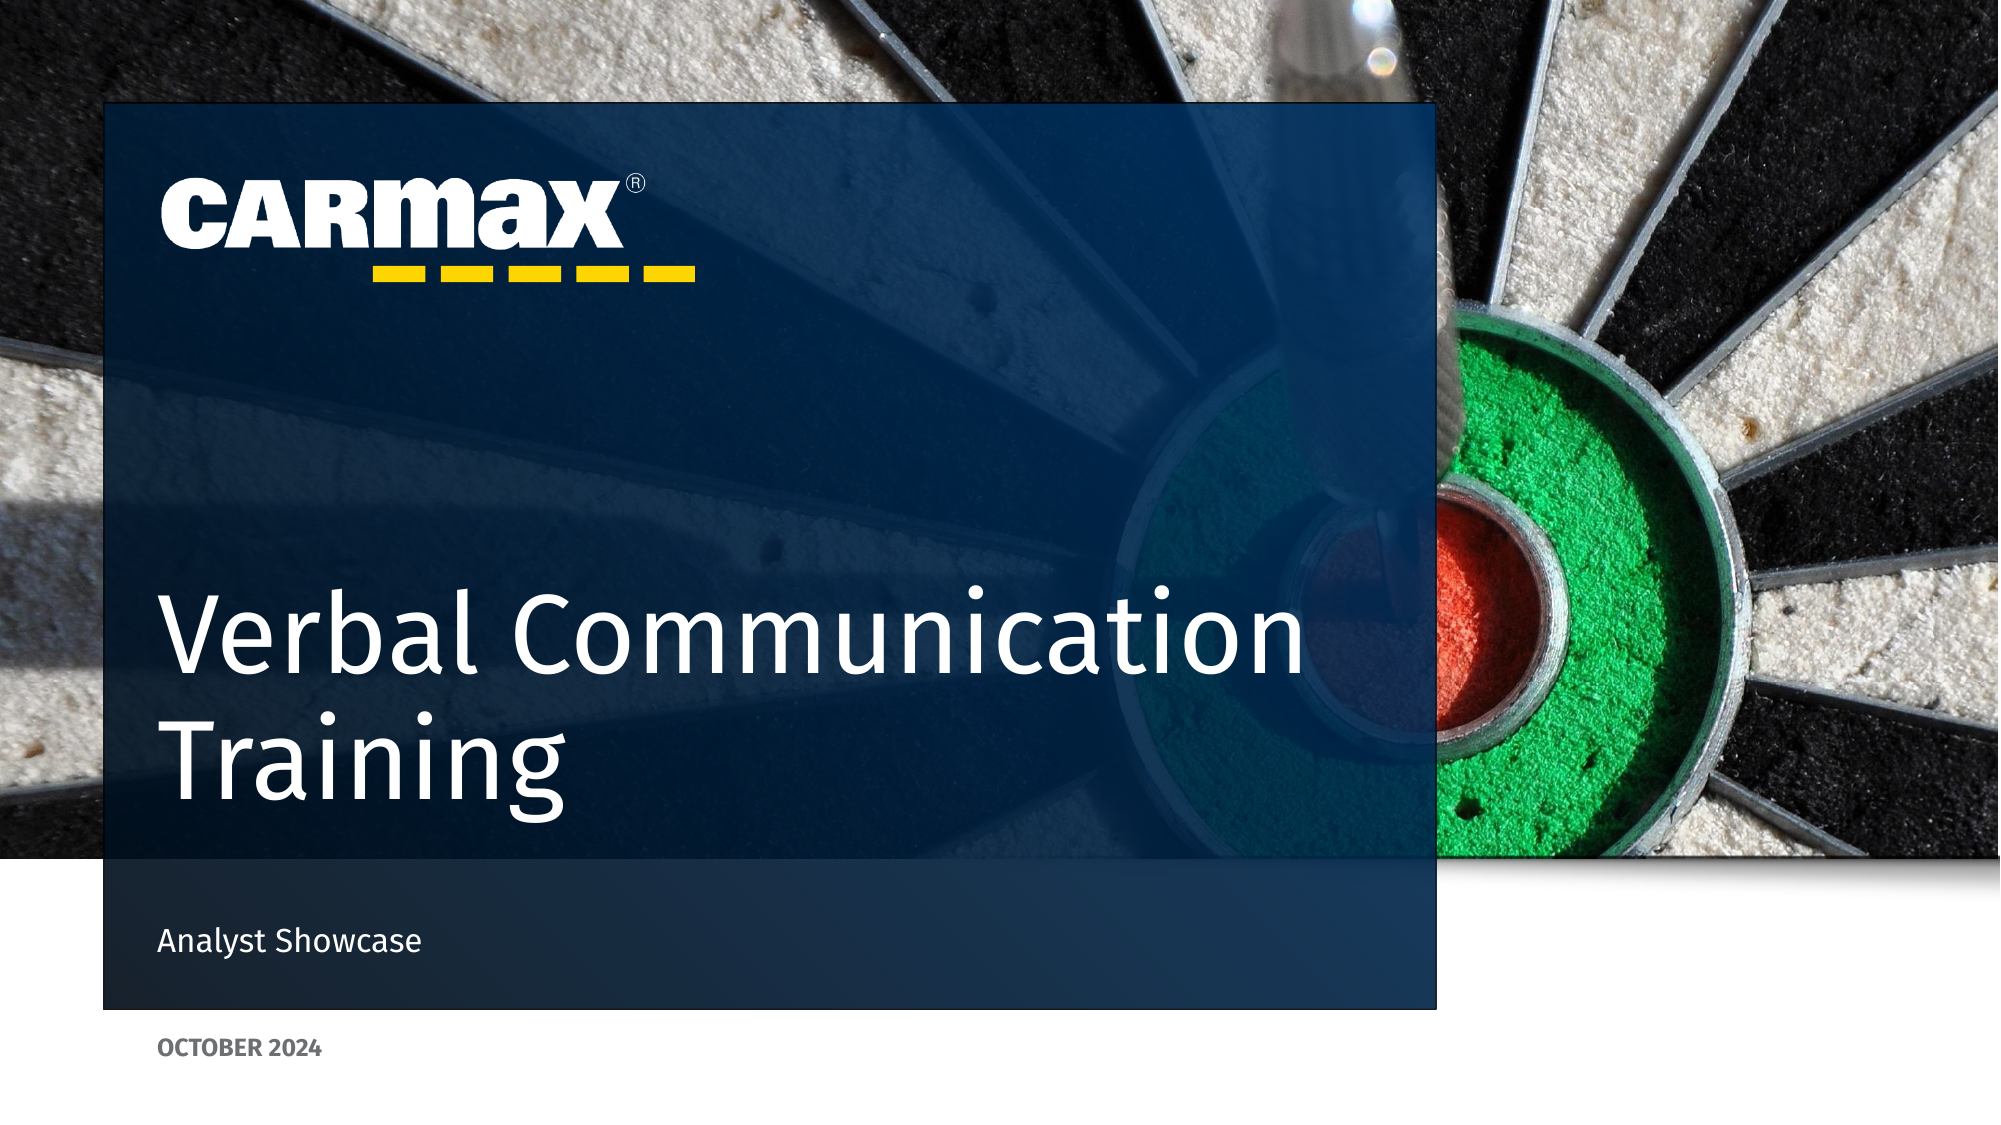

# Verbal Communication Training
Analyst Showcase
OCTOBER 2024